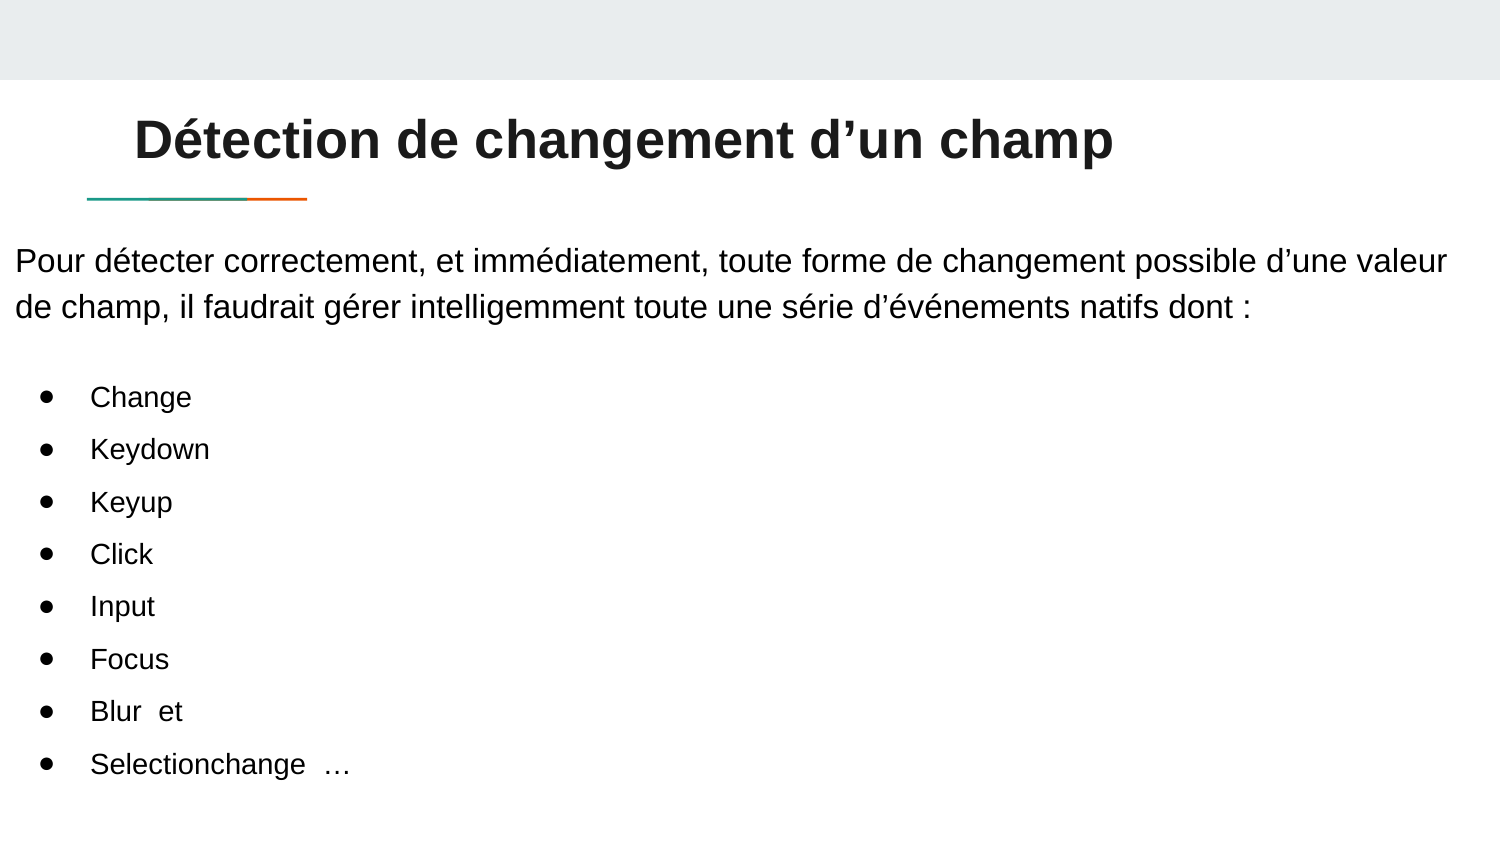

# Détection de changement d’un champ
Pour détecter correctement, et immédiatement, toute forme de changement possible d’une valeur de champ, il faudrait gérer intelligemment toute une série d’événements natifs dont :

Change
Keydown
Keyup
Click
Input
Focus
Blur  et
Selectionchange  …